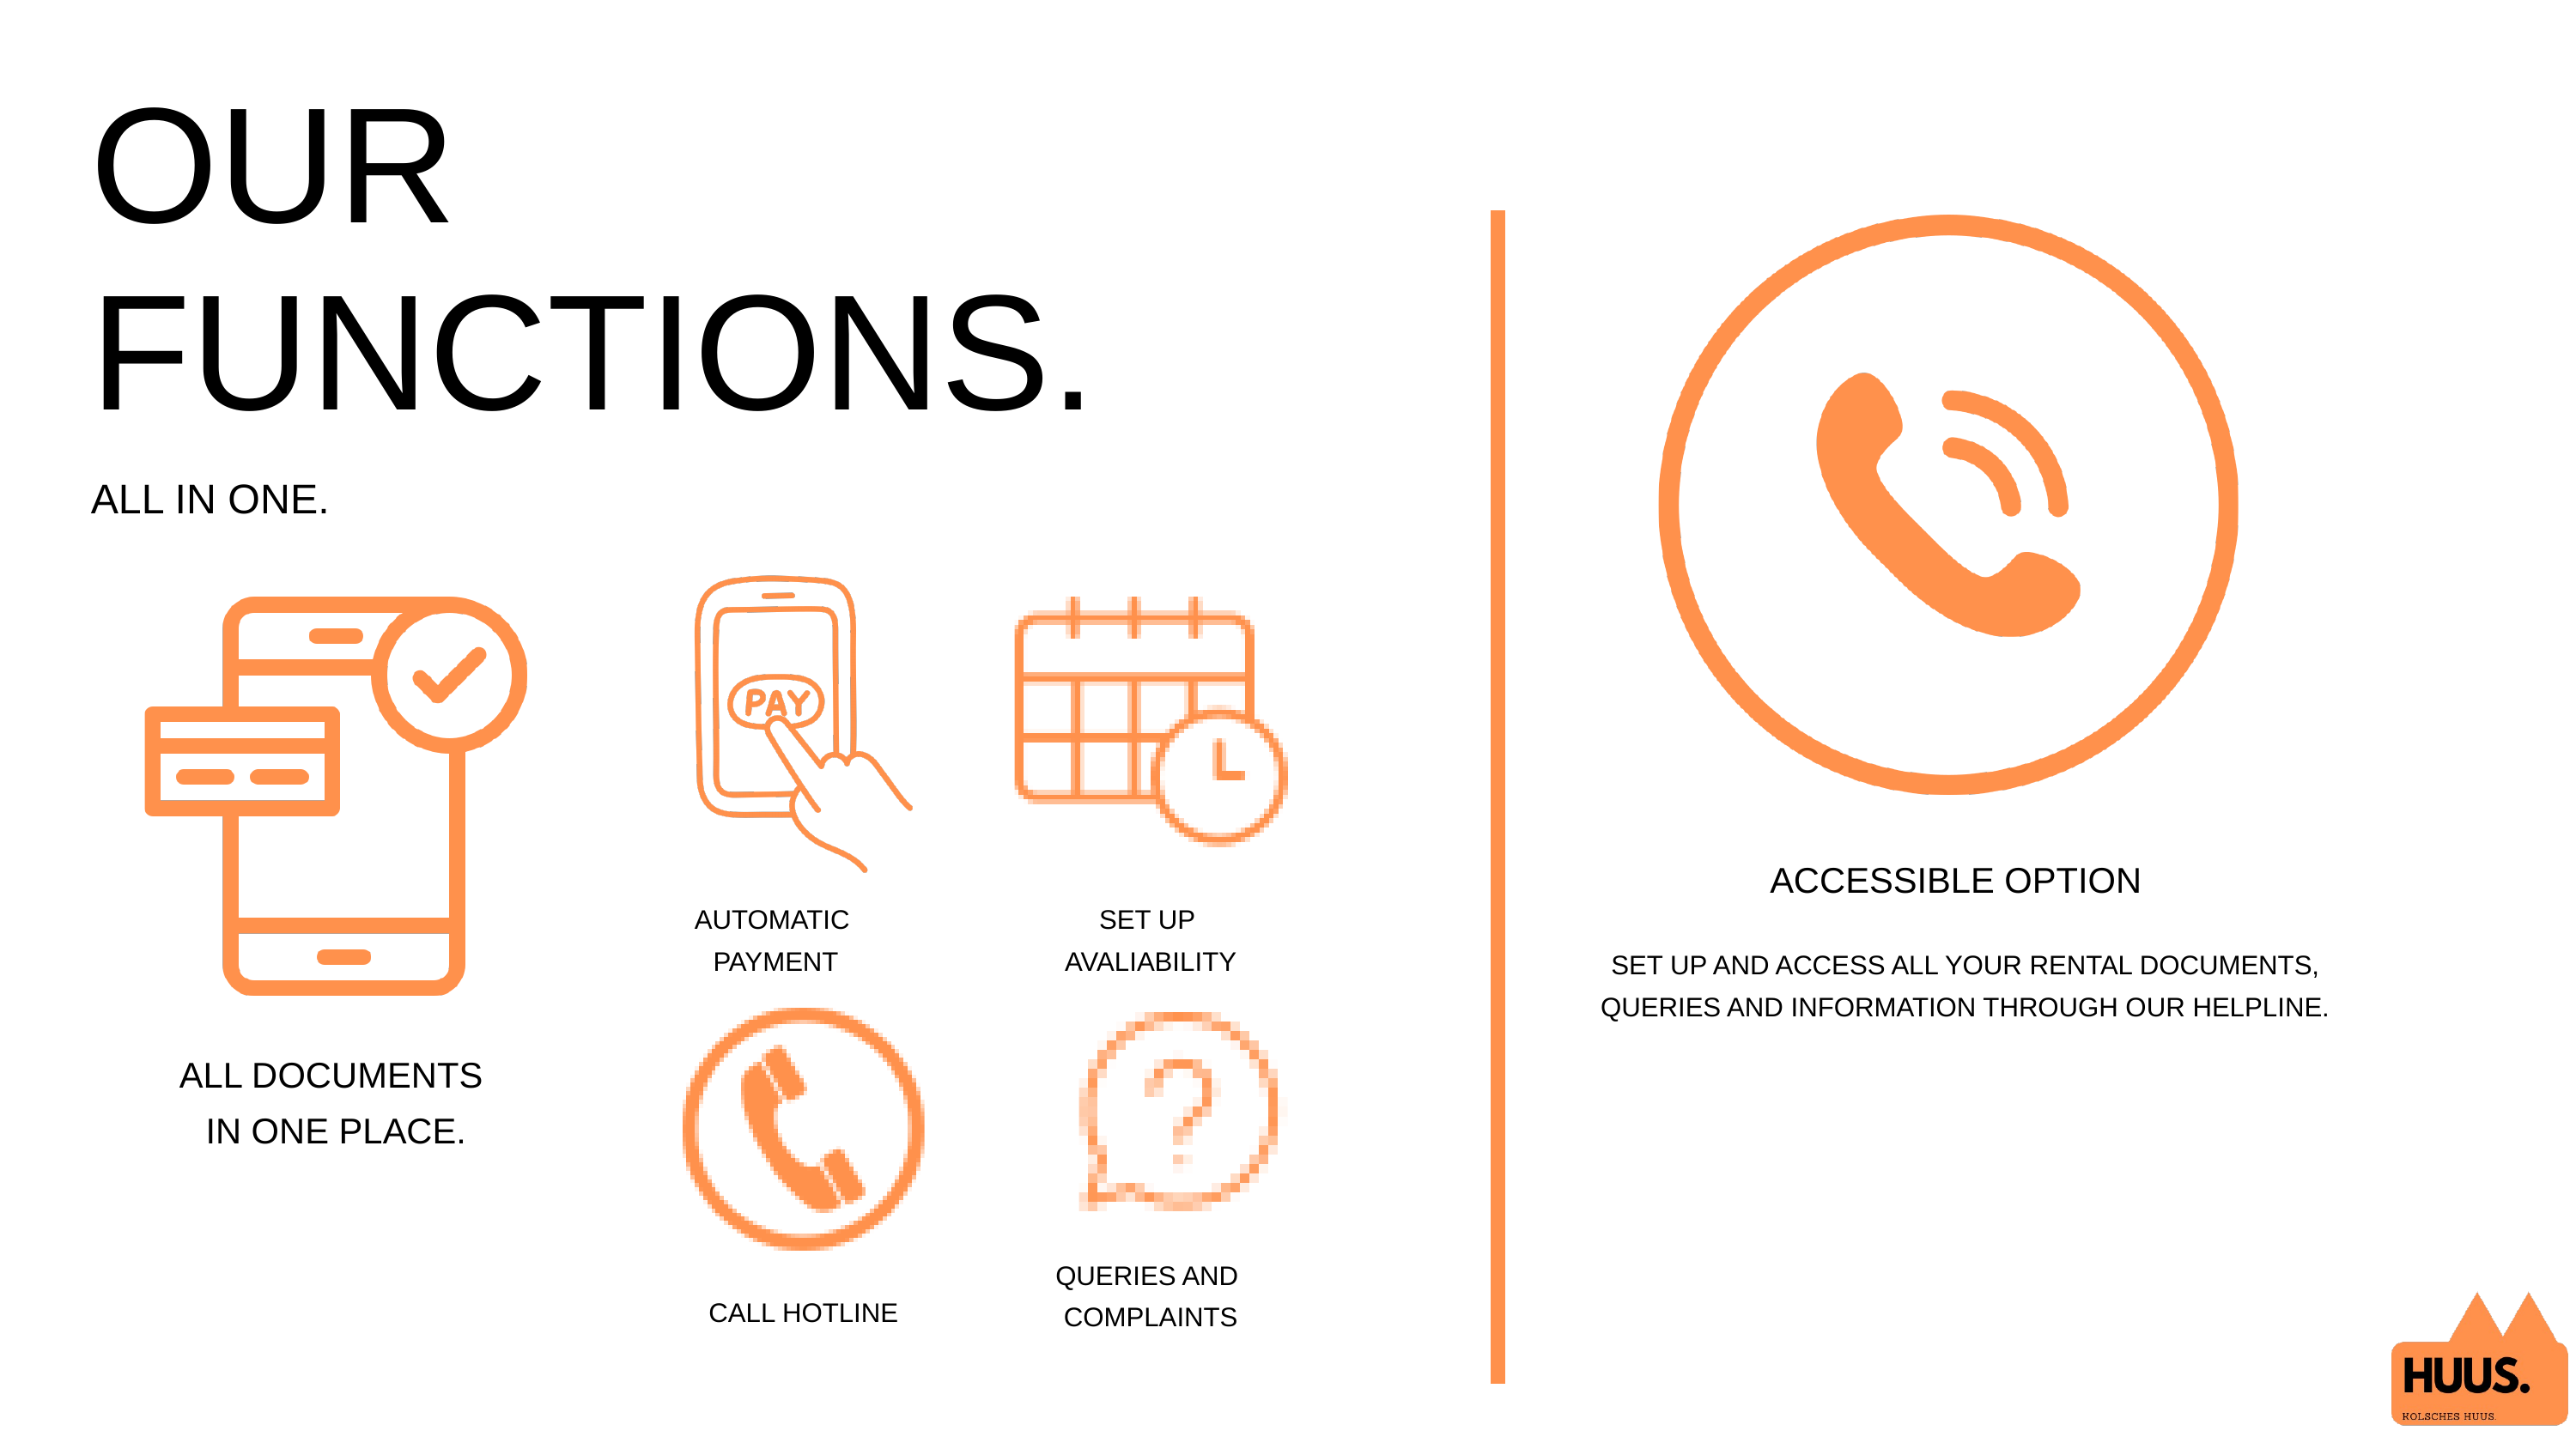

OUR
FUNCTIONS.
ALL IN ONE.

ACCESSIBLE OPTION
AUTOMATIC
PAYMENT
SET UP
AVALIABILITY
SET UP AND ACCESS ALL YOUR RENTAL DOCUMENTS, QUERIES AND INFORMATION THROUGH OUR HELPLINE.

ALL DOCUMENTS
IN ONE PLACE.

QUERIES AND
COMPLAINTS
CALL HOTLINE